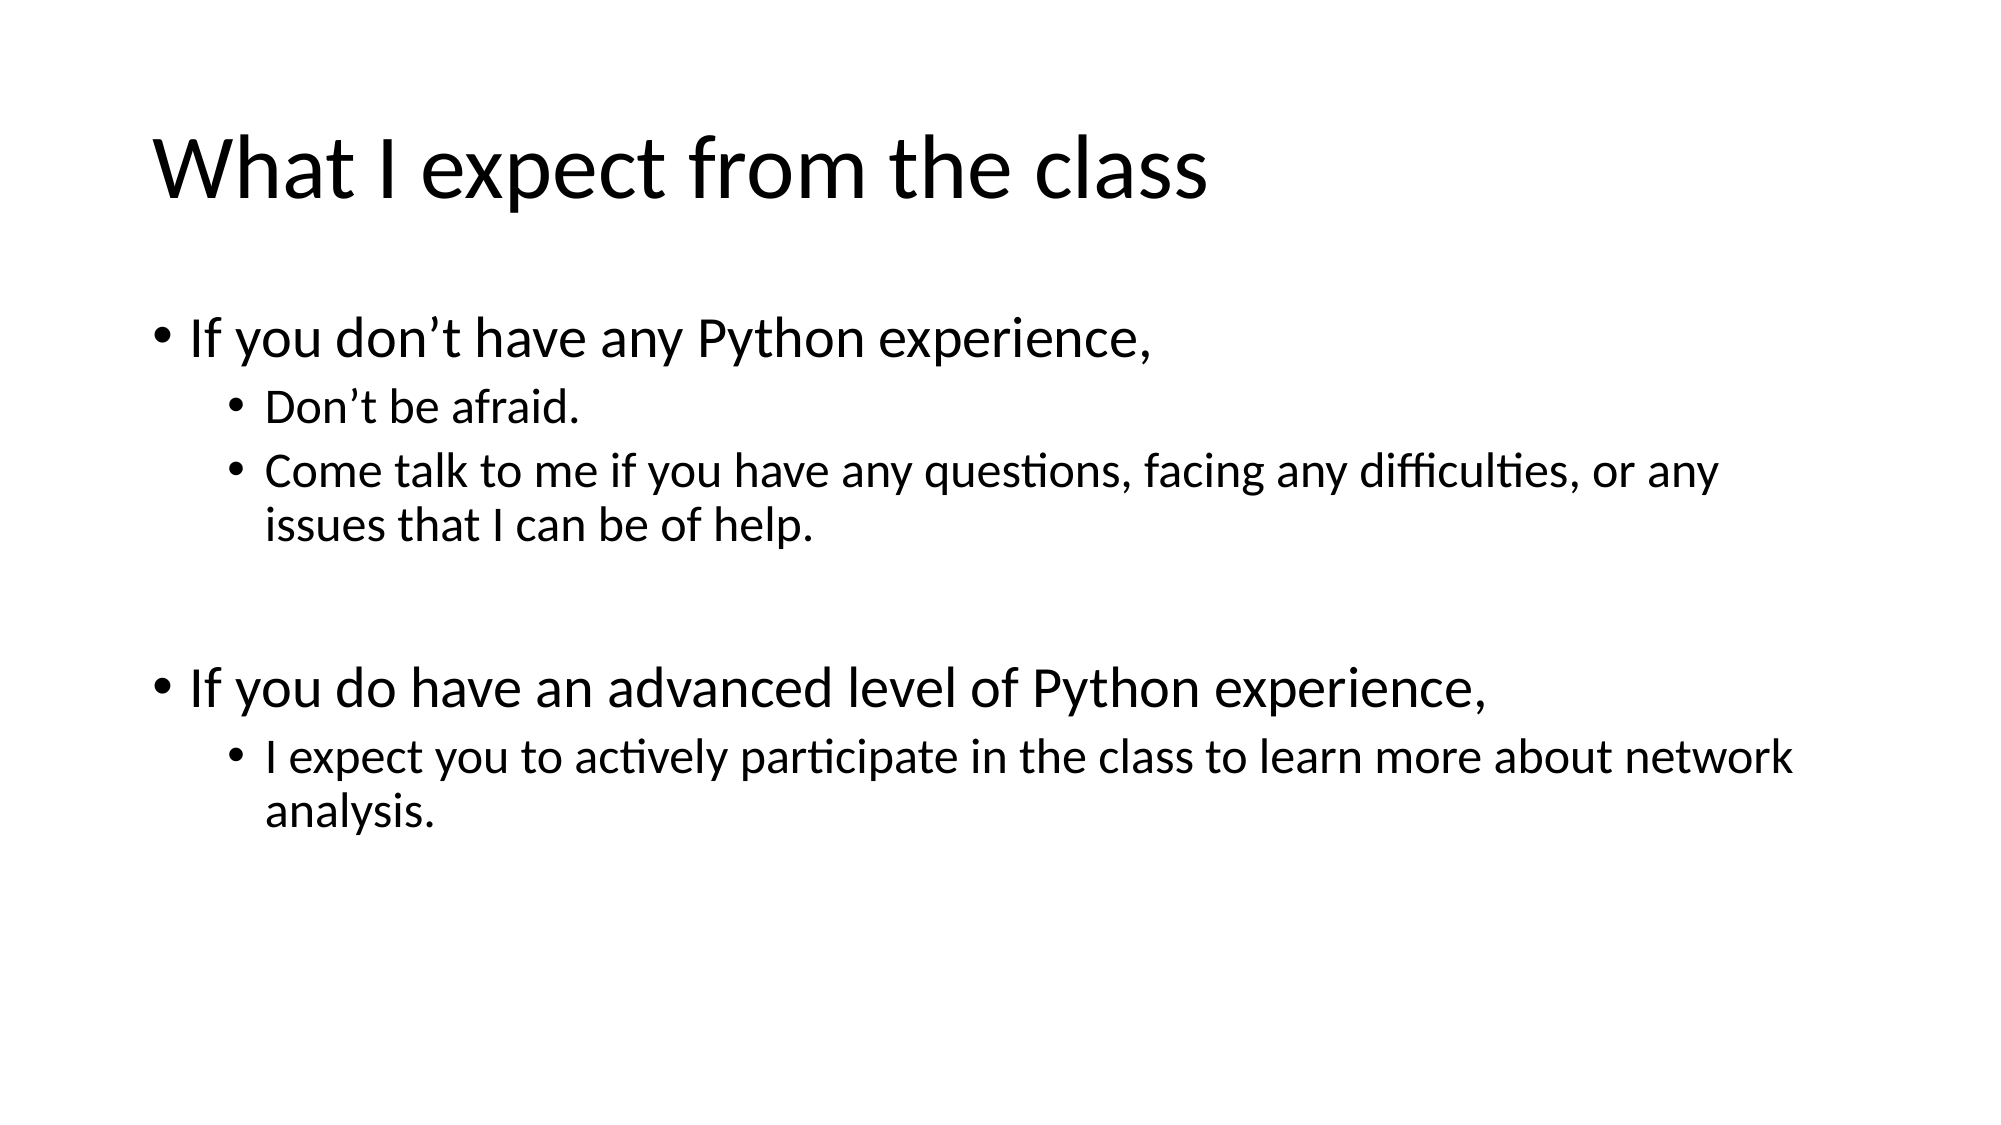

# What I expect from the class
If you don’t have any Python experience,
Don’t be afraid.
Come talk to me if you have any questions, facing any difficulties, or any issues that I can be of help.

If you do have an advanced level of Python experience,
I expect you to actively participate in the class to learn more about network analysis.